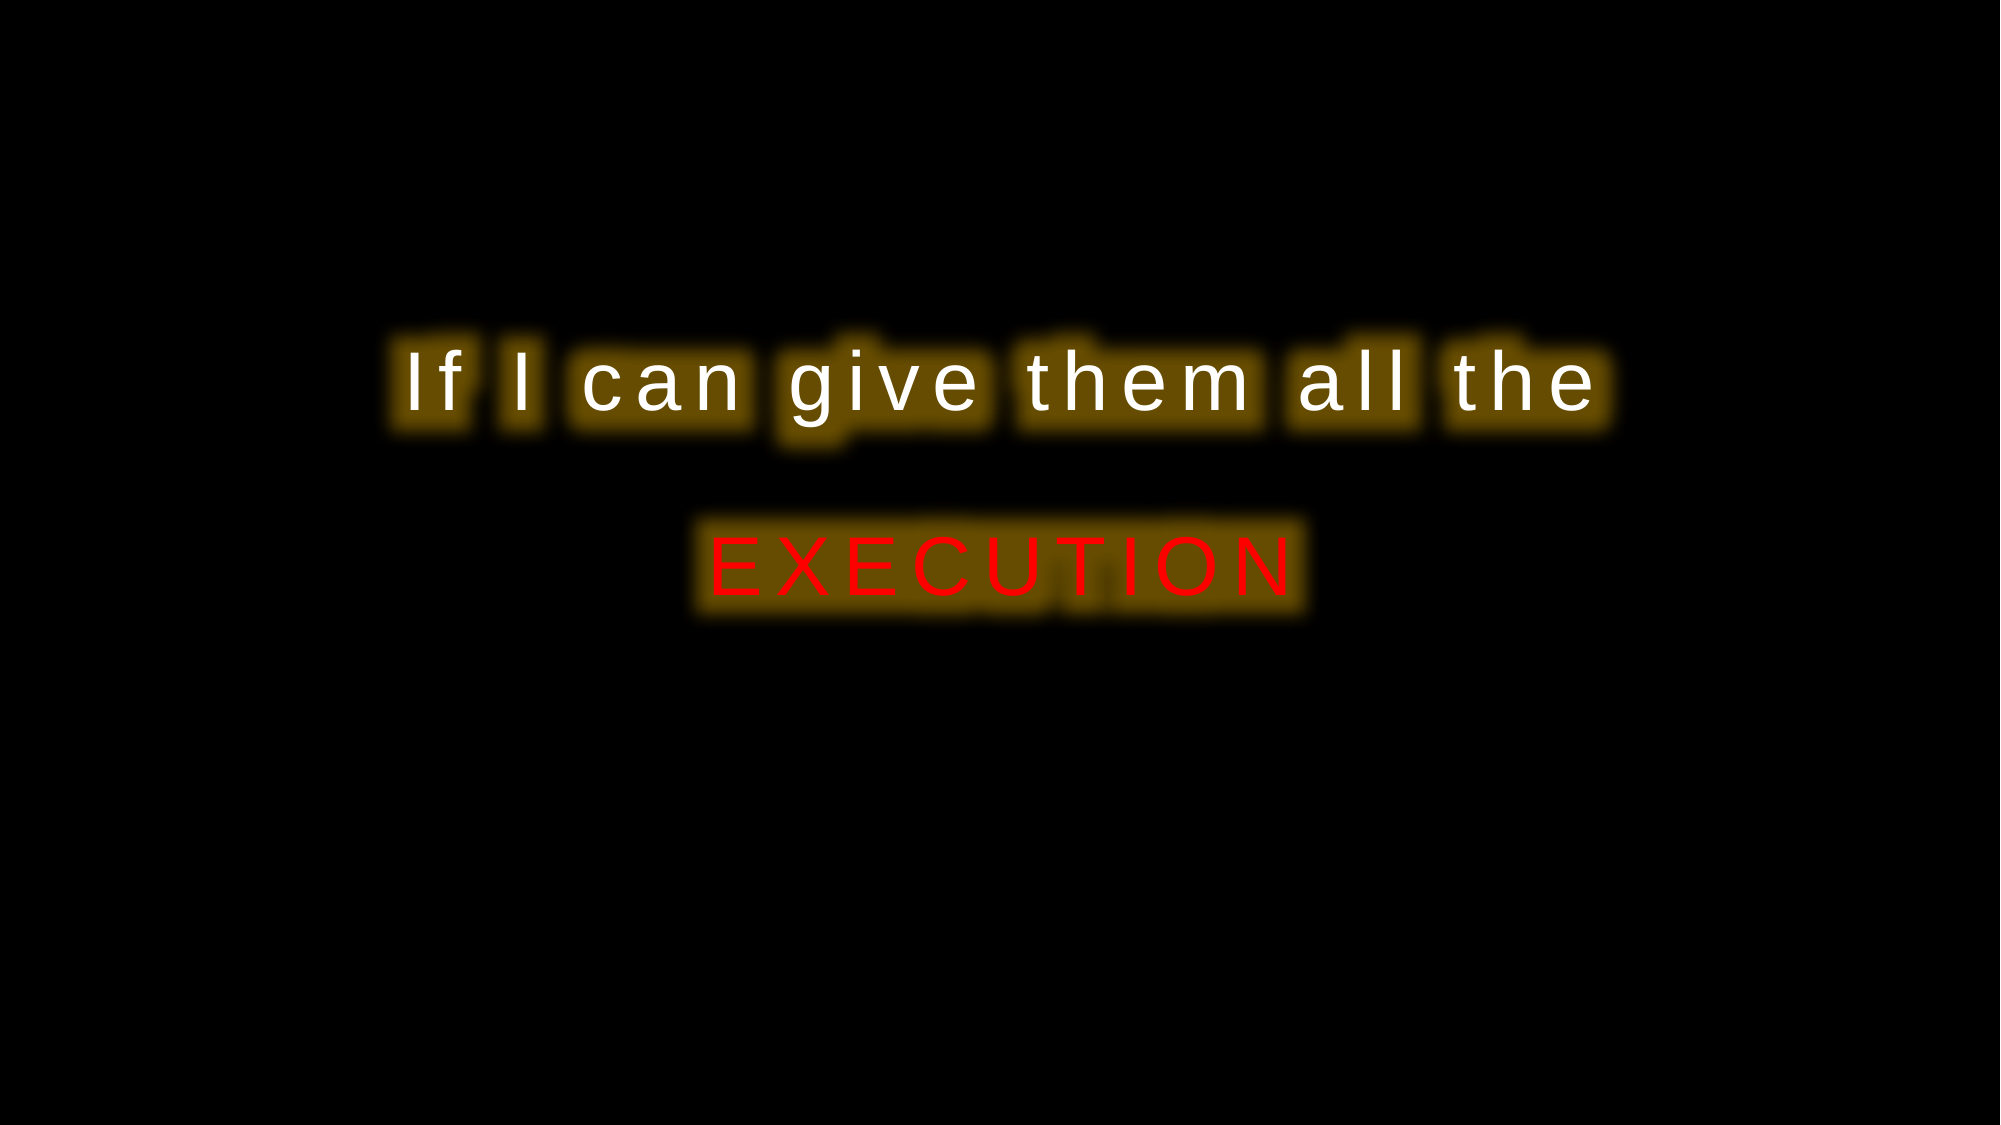

If I can give them all the
EXECUTION